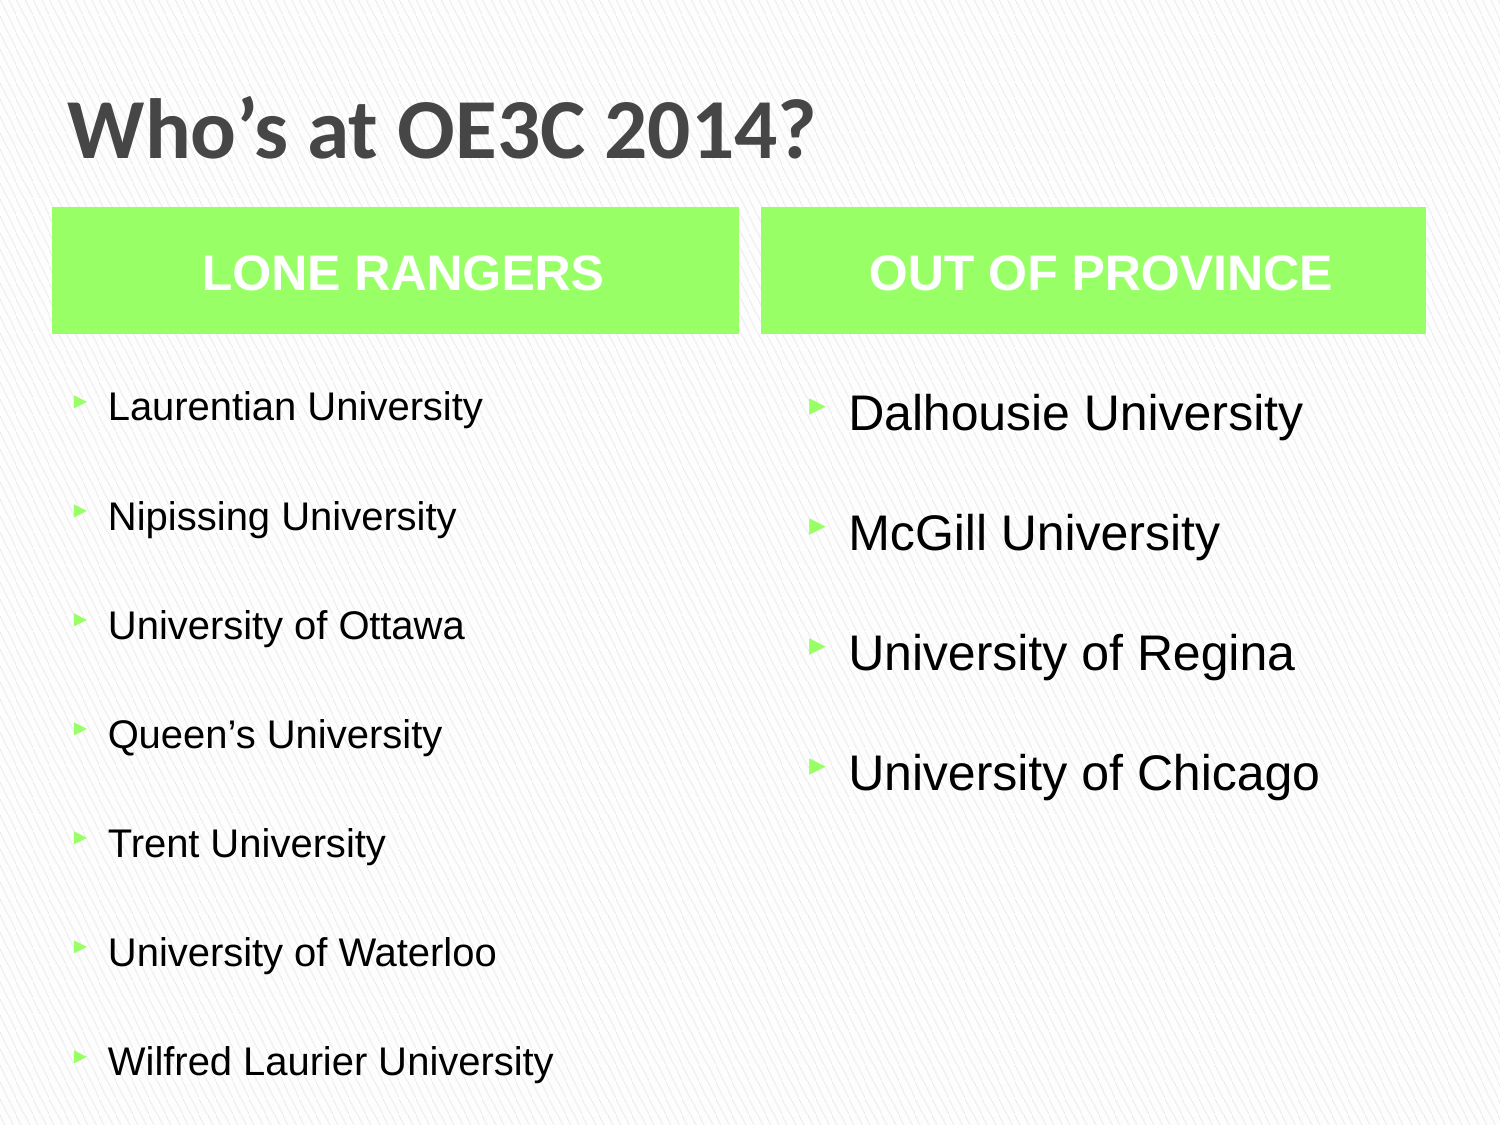

Who’s at OE3C 2014?
LONE RANGERS
OUT OF PROVINCE
Laurentian University

Nipissing University

University of Ottawa

Queen’s University

Trent University

University of Waterloo

Wilfred Laurier University

Dalhousie University

McGill University

University of Regina

University of Chicago